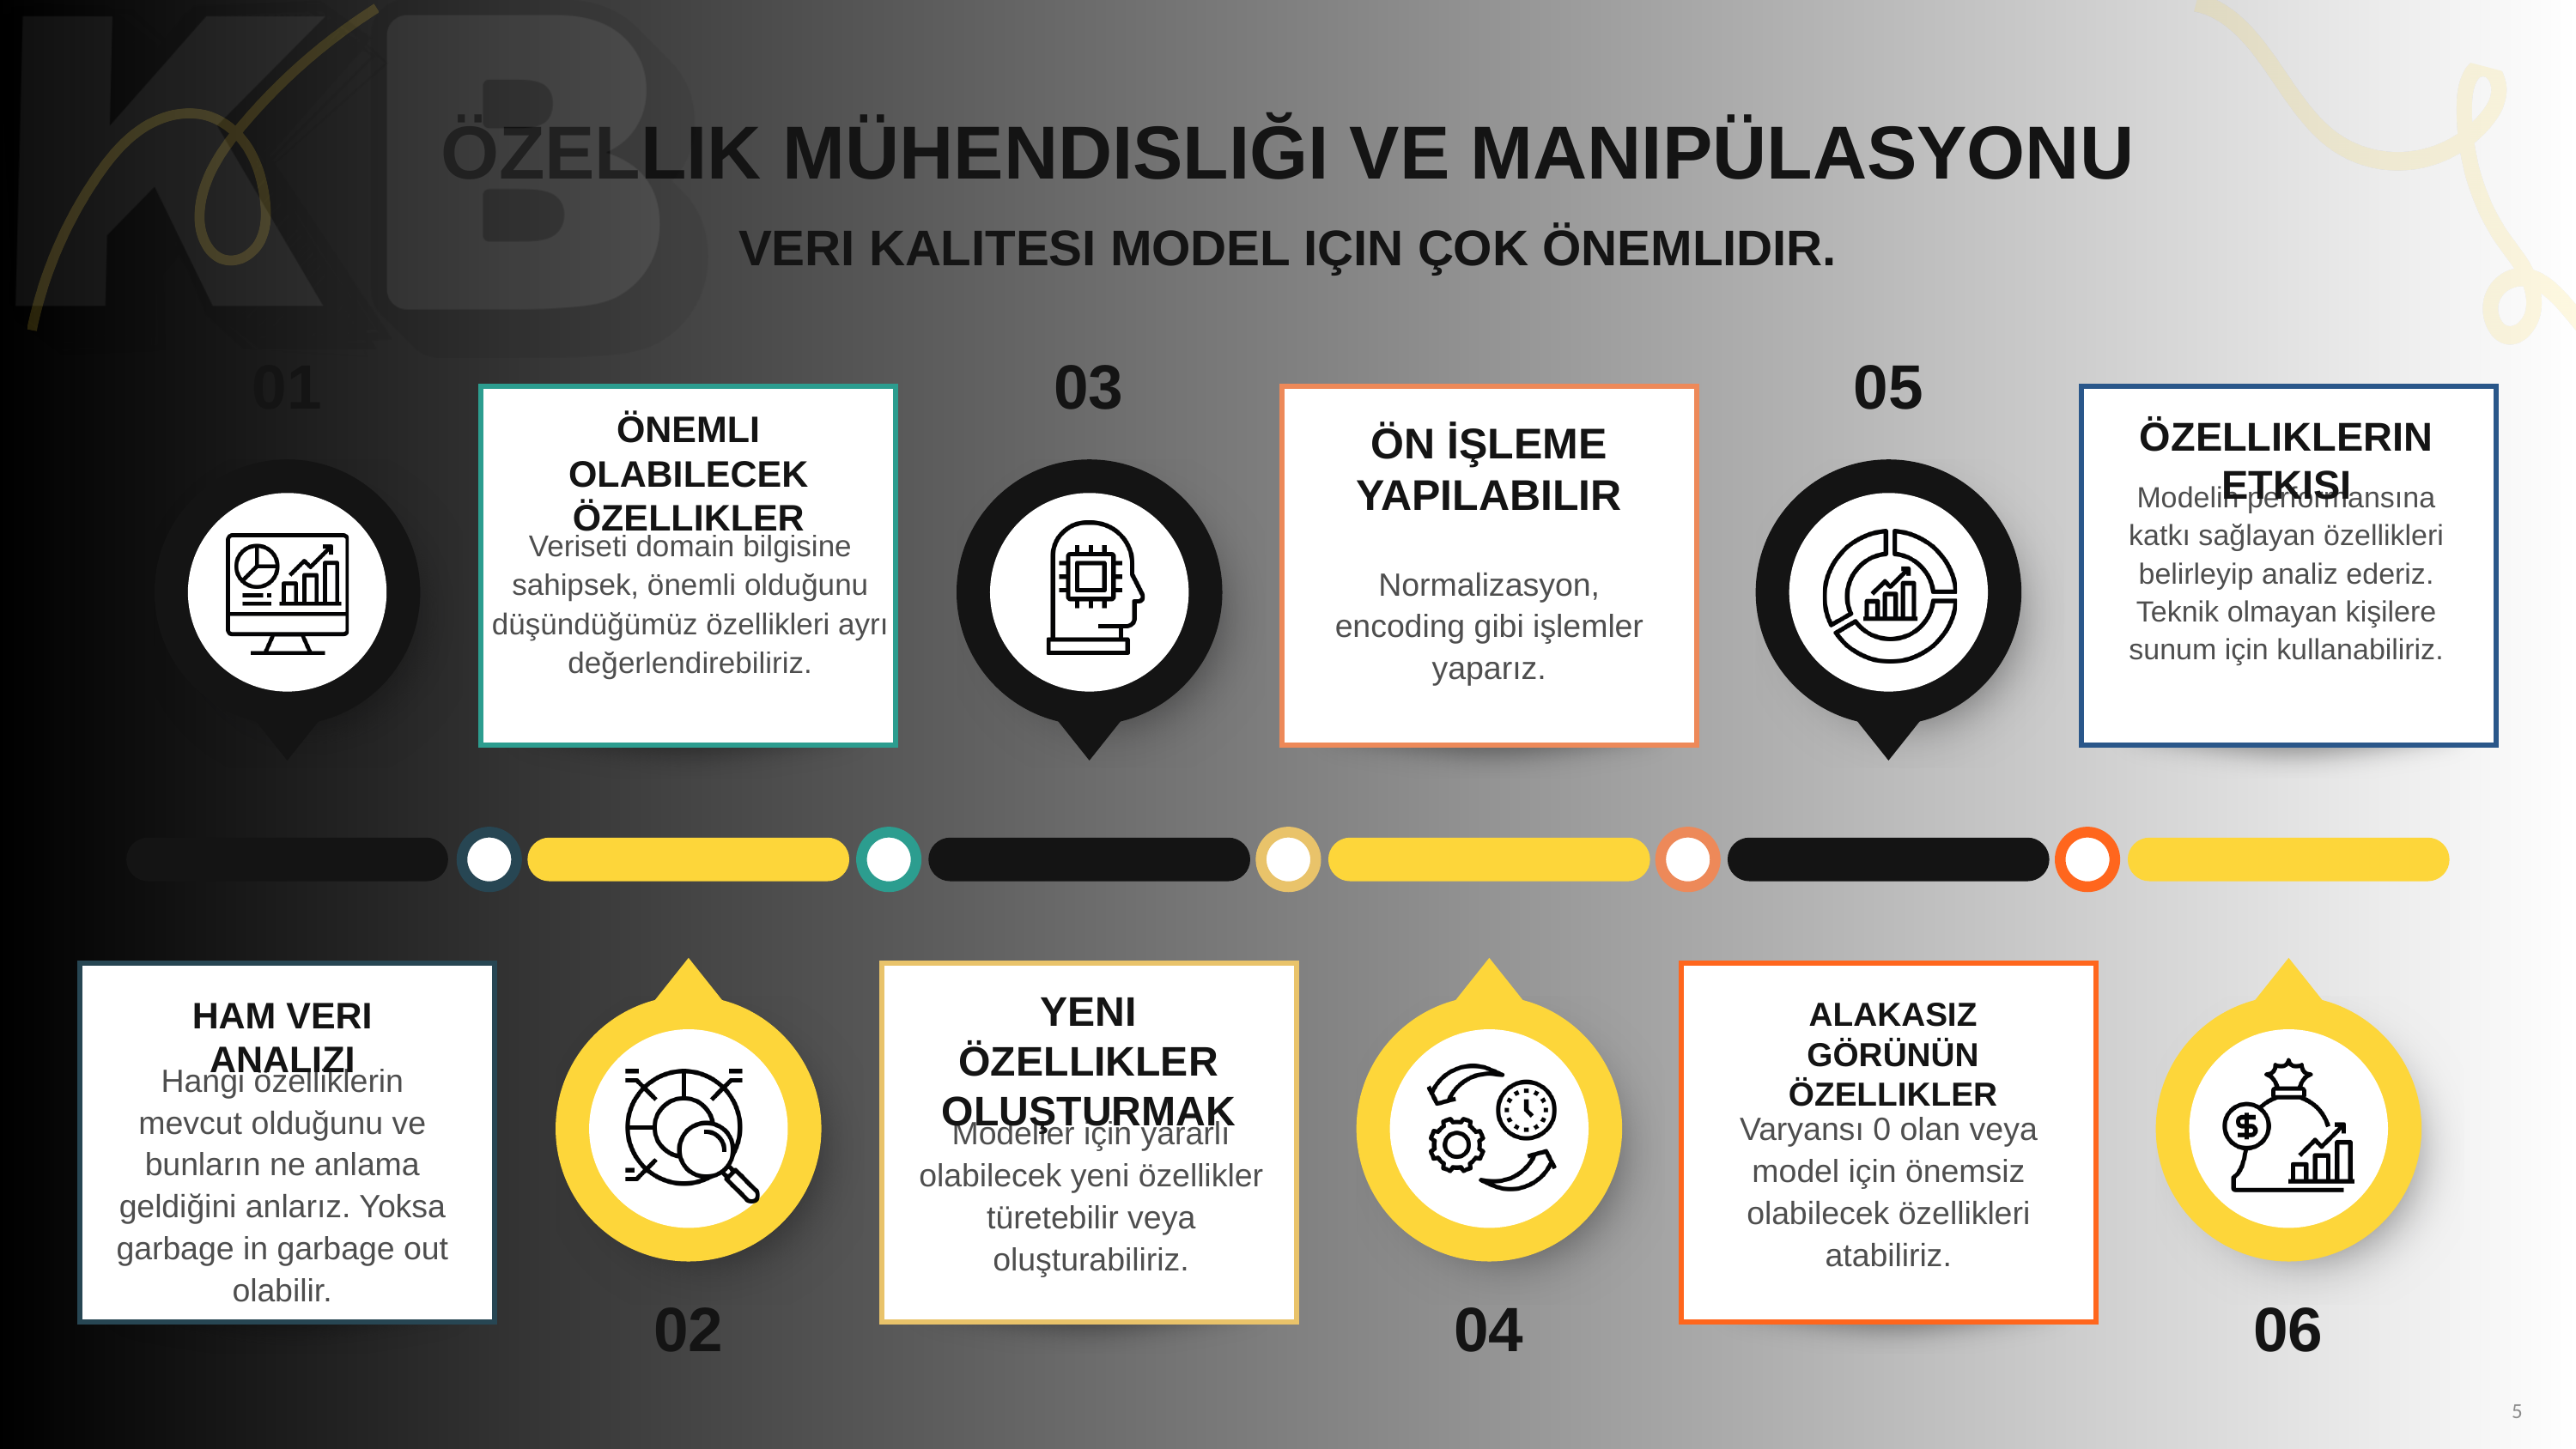

ÖZELLIK MÜHENDISLIĞI VE MANIPÜLASYONU
VERI KALITESI MODEL IÇIN ÇOK ÖNEMLIDIR.
01
03
05

ÖNEMLI OLABILECEK ÖZELLIKLER
ÖZELLIKLERIN ETKISI
ÖN İŞLEME YAPILABILIR

Modelin performansına katkı sağlayan özellikleri belirleyip analiz ederiz. Teknik olmayan kişilere sunum için kullanabiliriz.

Veriseti domain bilgisine sahipsek, önemli olduğunu düşündüğümüz özellikleri ayrı değerlendirebiliriz.

Normalizasyon, encoding gibi işlemler yaparız.

YENI ÖZELLIKLER OLUŞTURMAK
HAM VERI ANALIZI
ALAKASIZ GÖRÜNÜN ÖZELLIKLER

Hangi özelliklerin mevcut olduğunu ve bunların ne anlama geldiğini anlarız. Yoksa garbage in garbage out olabilir.

Varyansı 0 olan veya model için önemsiz olabilecek özellikleri atabiliriz.
Modeller için yararlı olabilecek yeni özellikler türetebilir veya oluşturabiliriz.

02
04
06
5